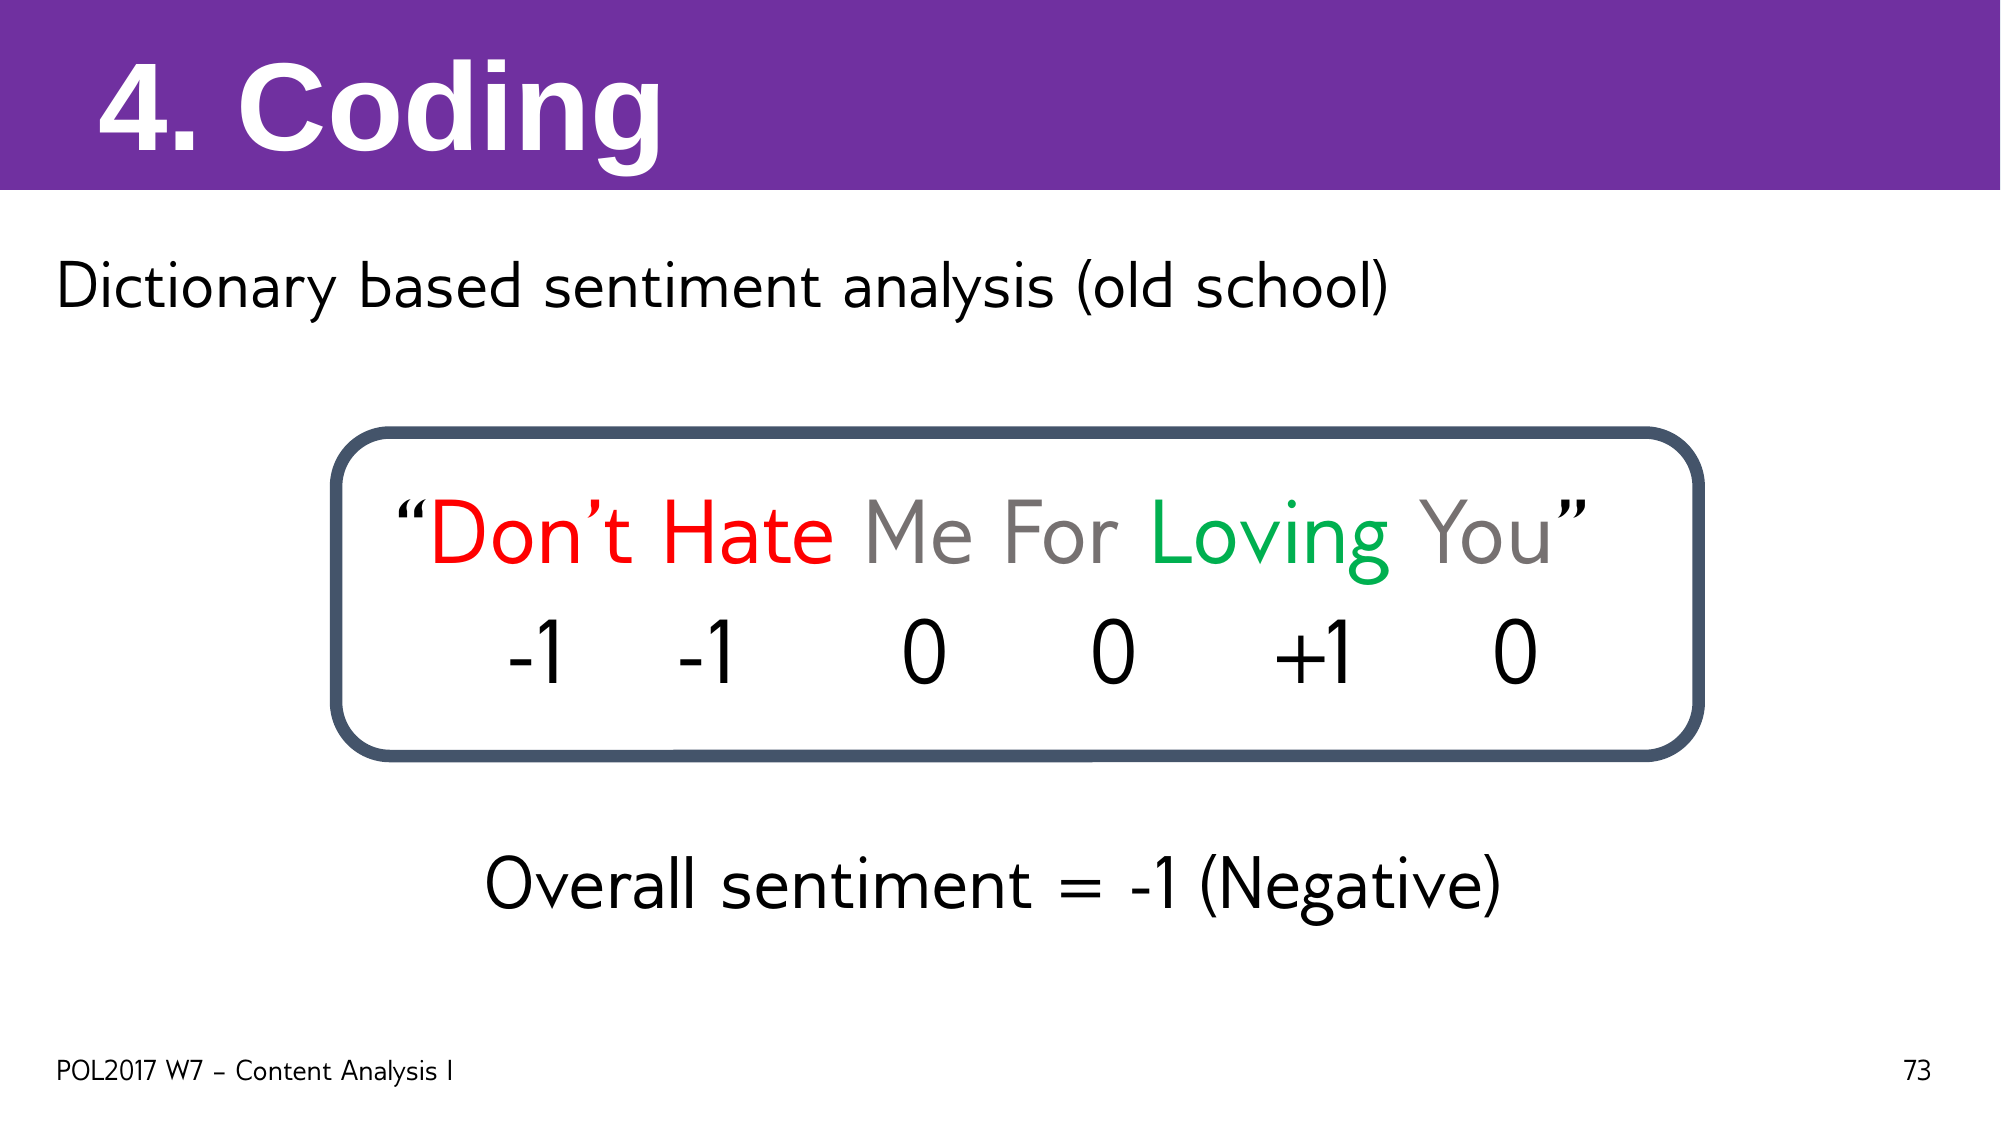

# 4. Coding
Dictionary based sentiment analysis (old school)

“Don’t Hate Me For Loving You”
    -1    -1	  0     0     +1     0

    Overall sentiment = -1 (Negative)
POL2017 W7 – Content Analysis I
73